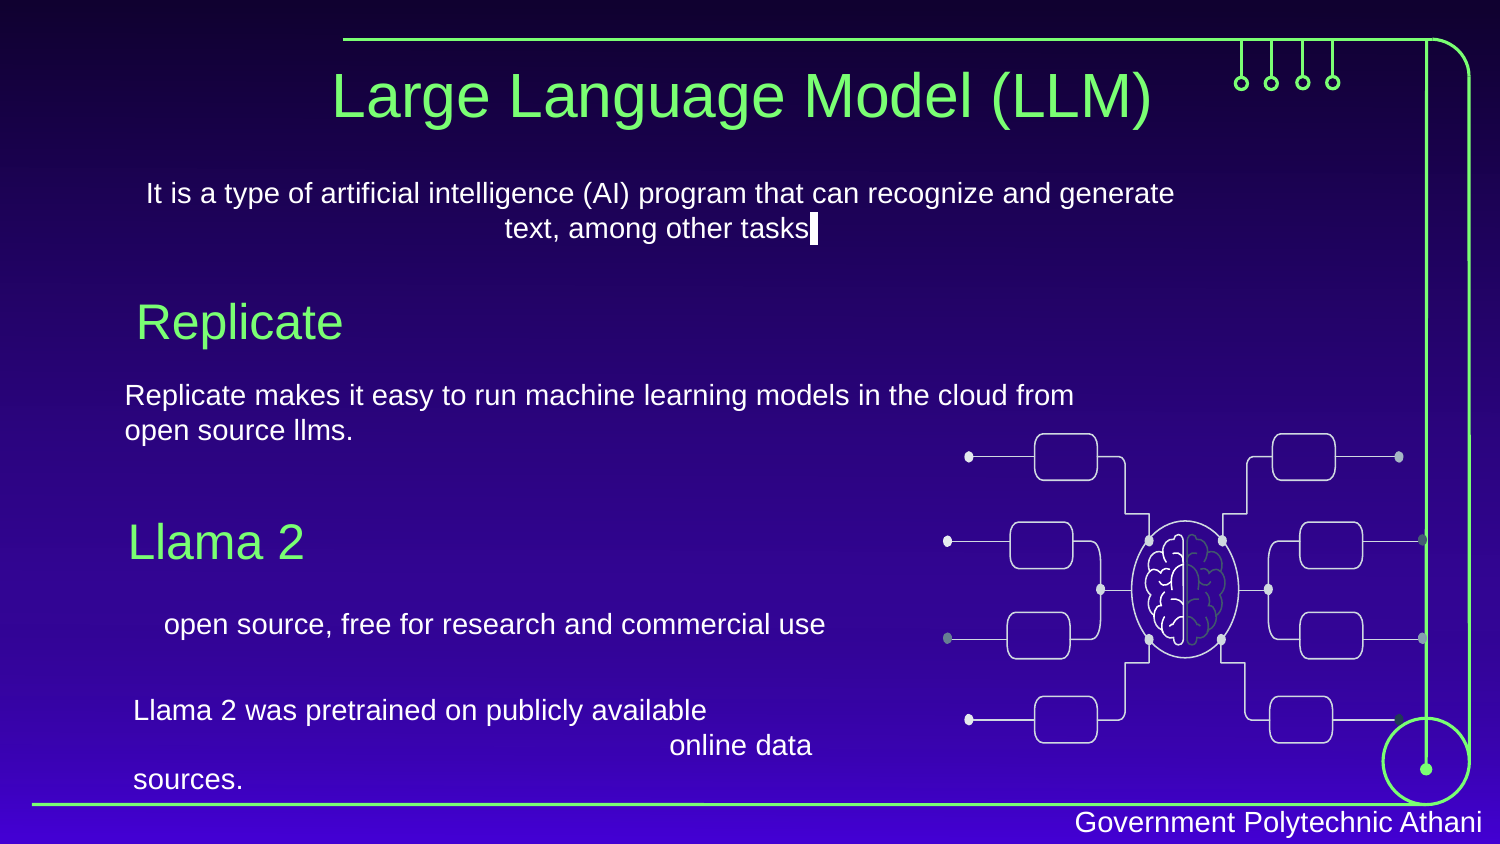

# Large Language Model (LLM)
It is a type of artificial intelligence (AI) program that can recognize and generate text, among other tasks.
Replicate
Replicate makes it easy to run machine learning models in the cloud from open source llms.

Llama 2
open source, free for research and commercial use
Llama 2 was pretrained on publicly available
                                                                 online data sources.
Government Polytechnic Athani